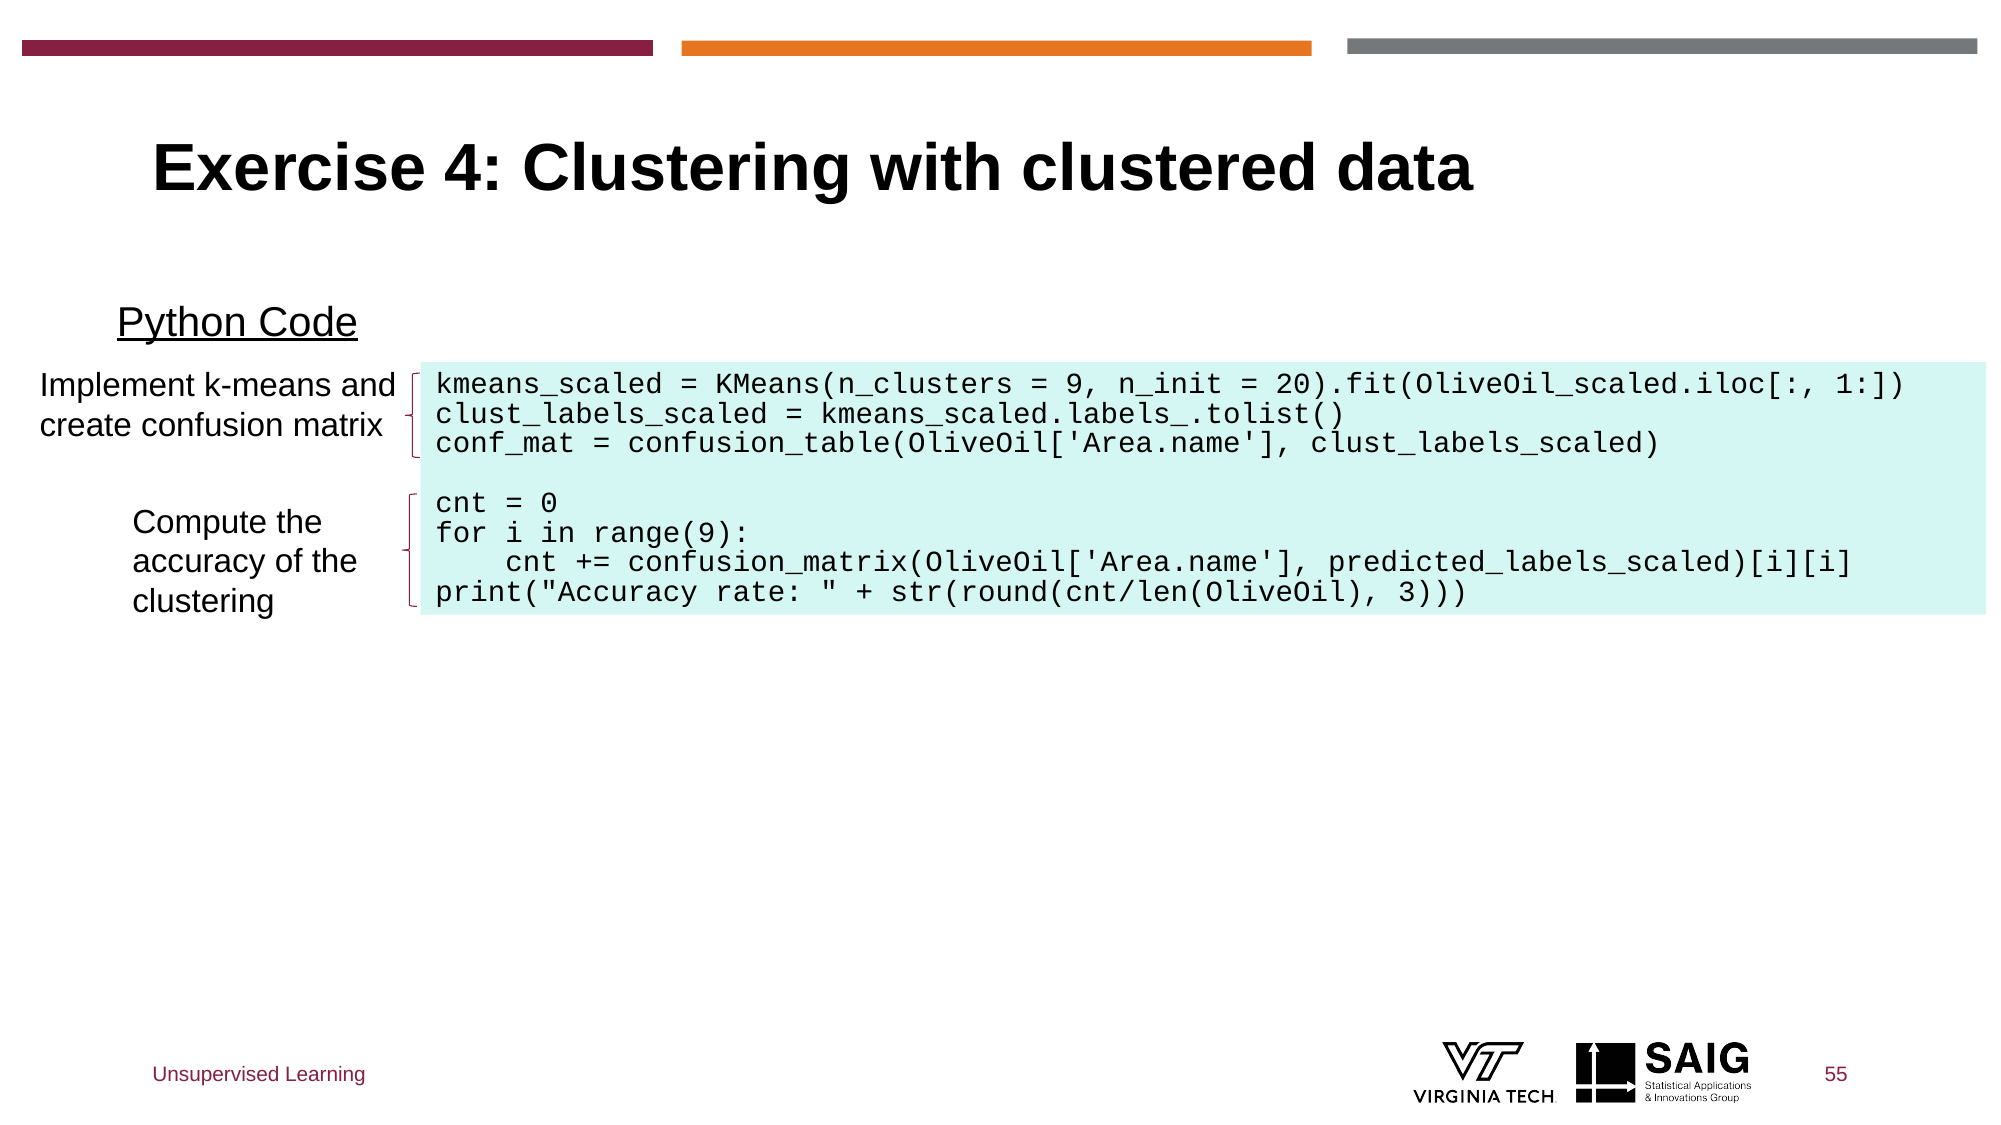

# Exercise 4: Clustering with clustered data
Python Code
Implement k-means and create confusion matrix
kmeans_scaled = KMeans(n_clusters = 9, n_init = 20).fit(OliveOil_scaled.iloc[:, 1:])
clust_labels_scaled = kmeans_scaled.labels_.tolist()
conf_mat = confusion_table(OliveOil['Area.name'], clust_labels_scaled)

cnt = 0
for i in range(9):
    cnt += confusion_matrix(OliveOil['Area.name'], predicted_labels_scaled)[i][i]
print("Accuracy rate: " + str(round(cnt/len(OliveOil), 3)))

Compute the accuracy of the clustering

Unsupervised Learning
55